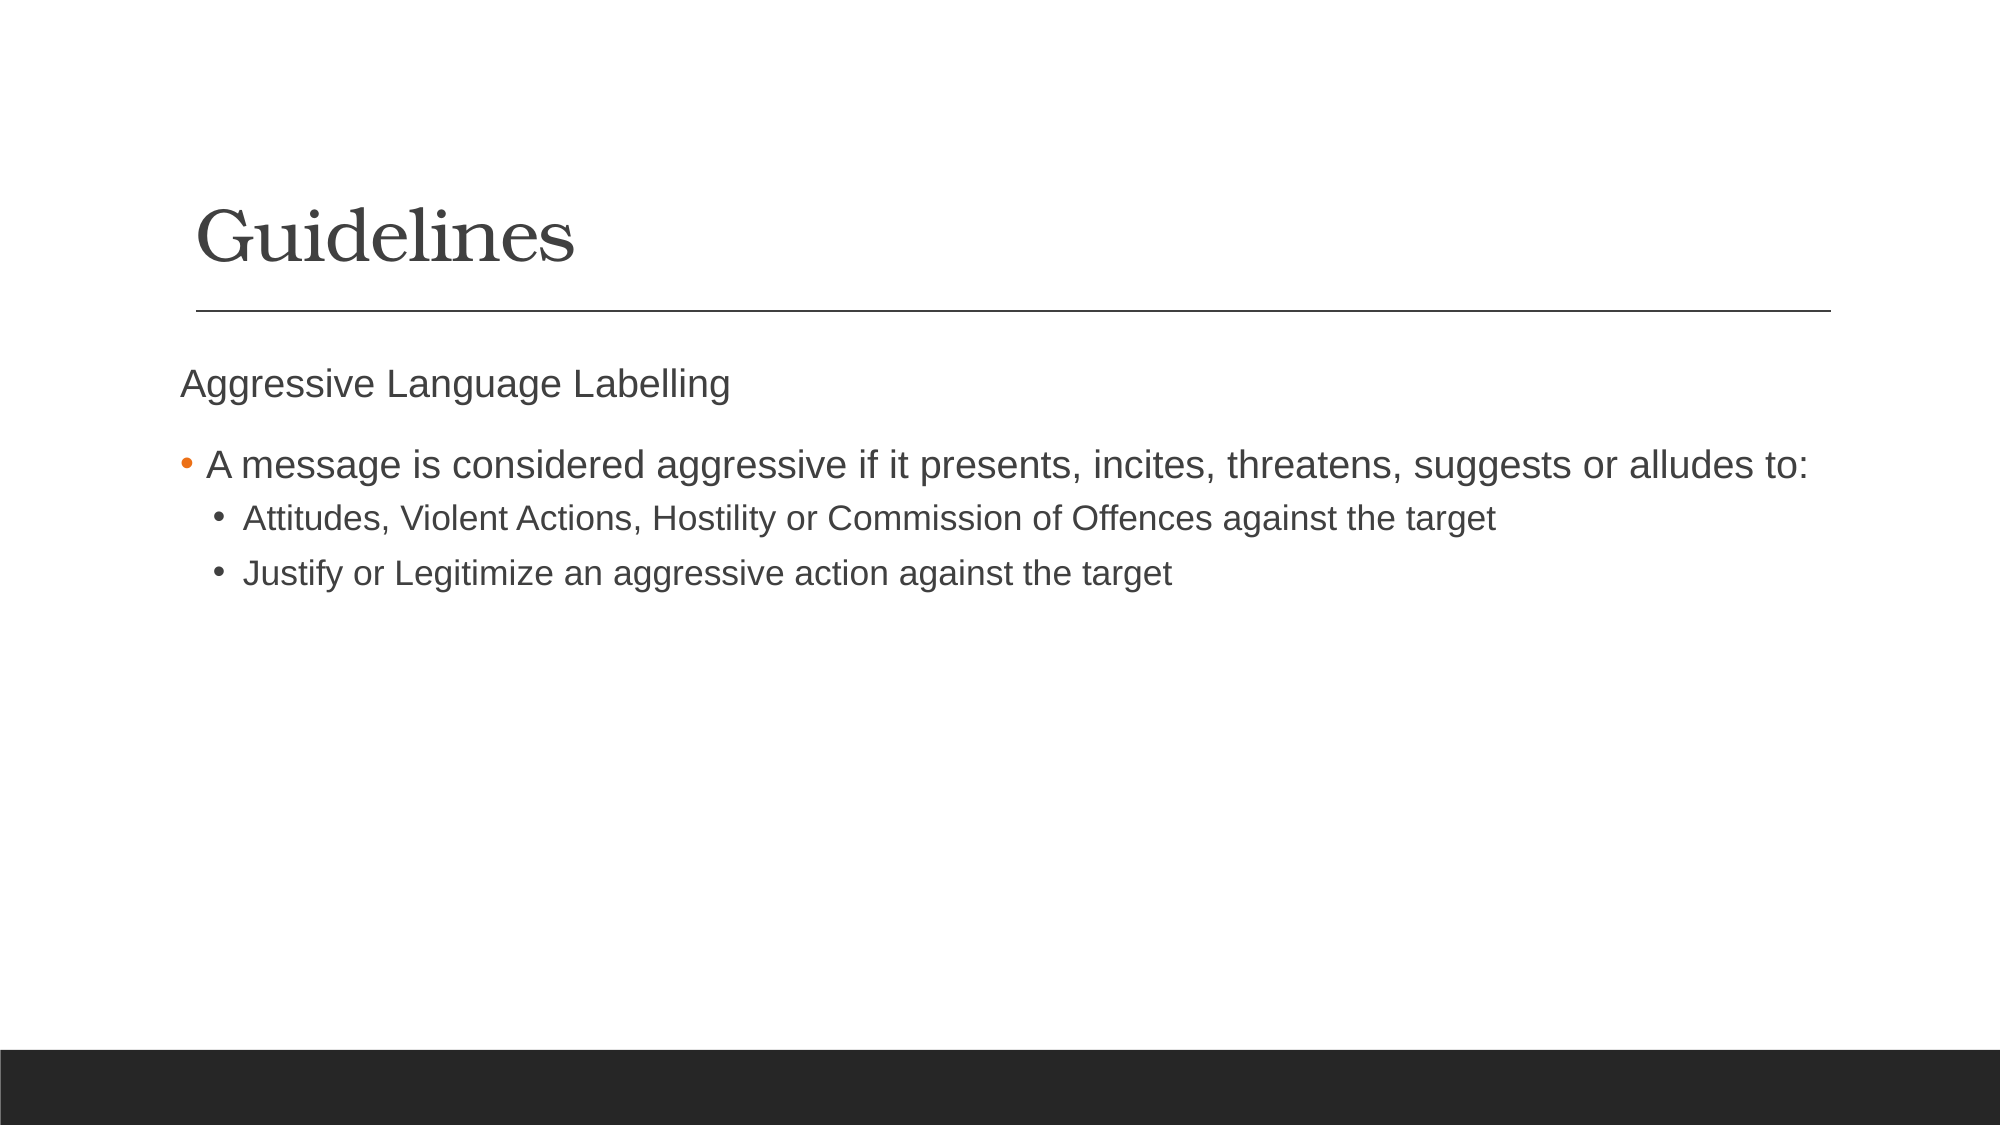

# Guidelines
Aggressive Language Labelling
 A message is considered aggressive if it presents, incites, threatens, suggests or alludes to:
Attitudes, Violent Actions, Hostility or Commission of Offences against the target
Justify or Legitimize an aggressive action against the target